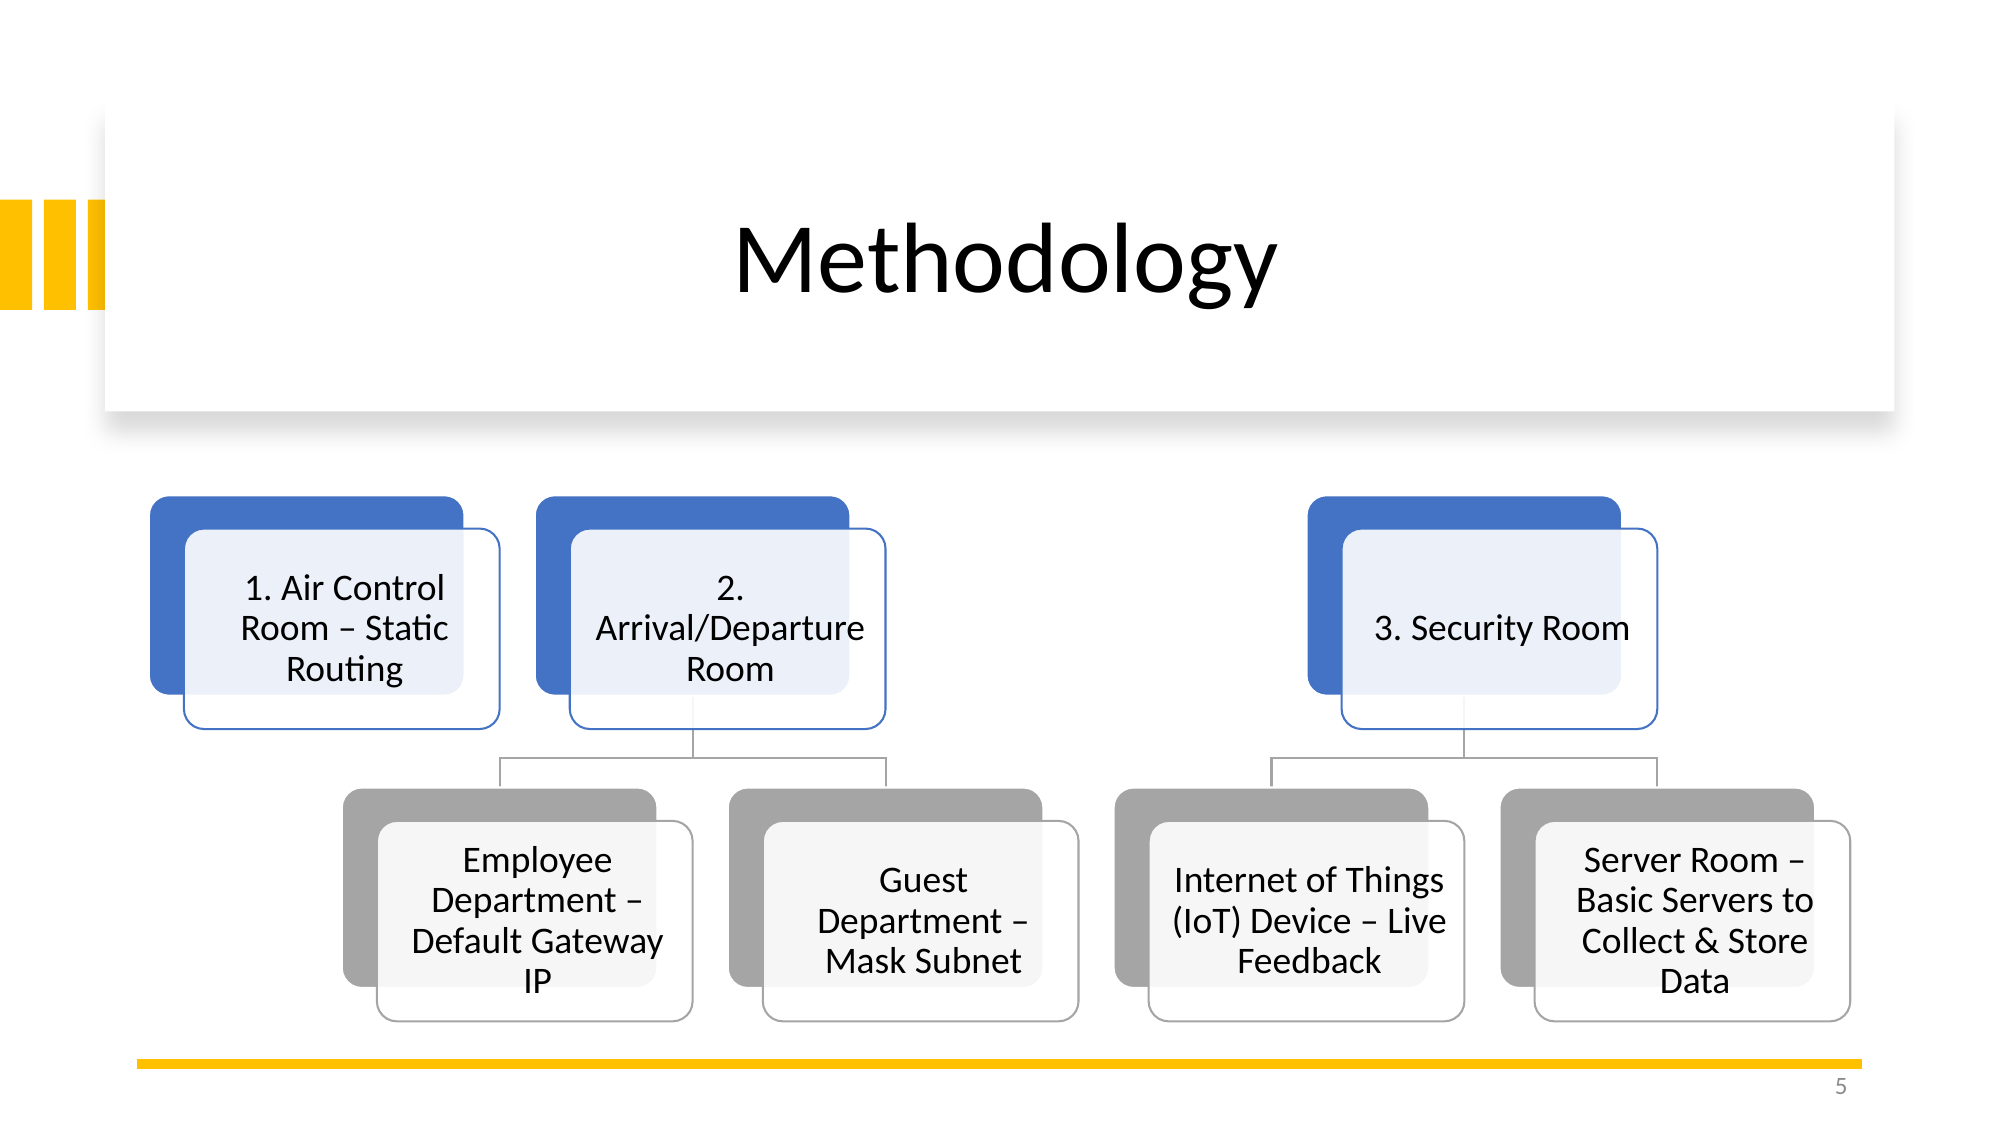

# Methodology

1. Air Control Room – Static Routing
2. Arrival/Departure Room
Employee Department – Default Gateway IP
Guest Department – Mask Subnet
3. Security Room
Internet of Things (IoT) Device – Live Feedback
Server Room – Basic Servers to Collect & Store Data
5